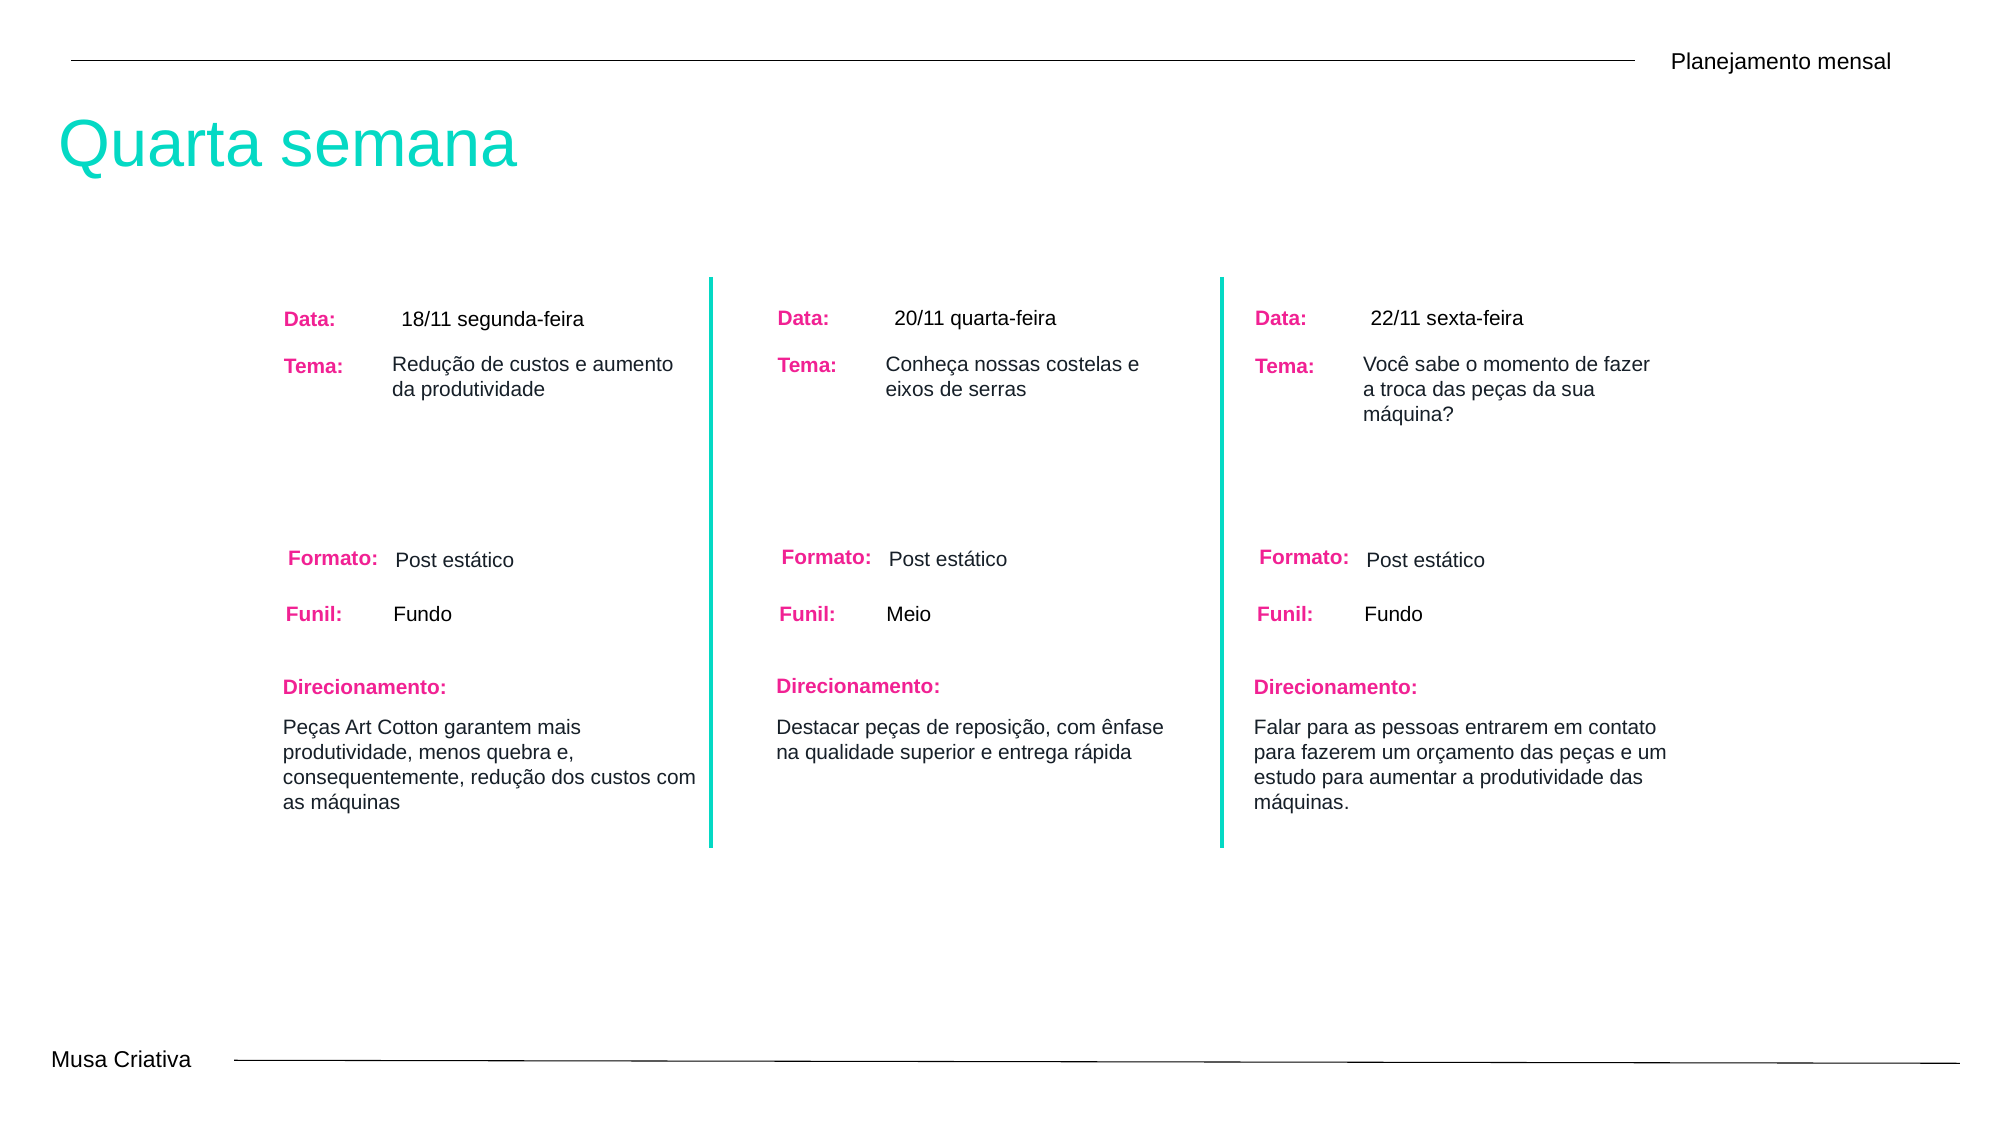

Planejamento mensal
Quarta semana
Data:
20/11 quarta-feira
Data:
22/11 sexta-feira
Data:
18/11 segunda-feira
Conheça nossas costelas e eixos de serras
Você sabe o momento de fazer a troca das peças da sua máquina?
Redução de custos e aumento da produtividade
Tema:
Tema:
Tema:
Formato:
Formato:
Formato:
Post estático
Post estático
Post estático
Funil:
Meio
Funil:
Fundo
Funil:
Fundo
Direcionamento:
Direcionamento:
Direcionamento:
Destacar peças de reposição, com ênfase na qualidade superior e entrega rápida
Falar para as pessoas entrarem em contato para fazerem um orçamento das peças e um estudo para aumentar a produtividade das máquinas.
Peças Art Cotton garantem mais produtividade, menos quebra e, consequentemente, redução dos custos com as máquinas
Musa Criativa